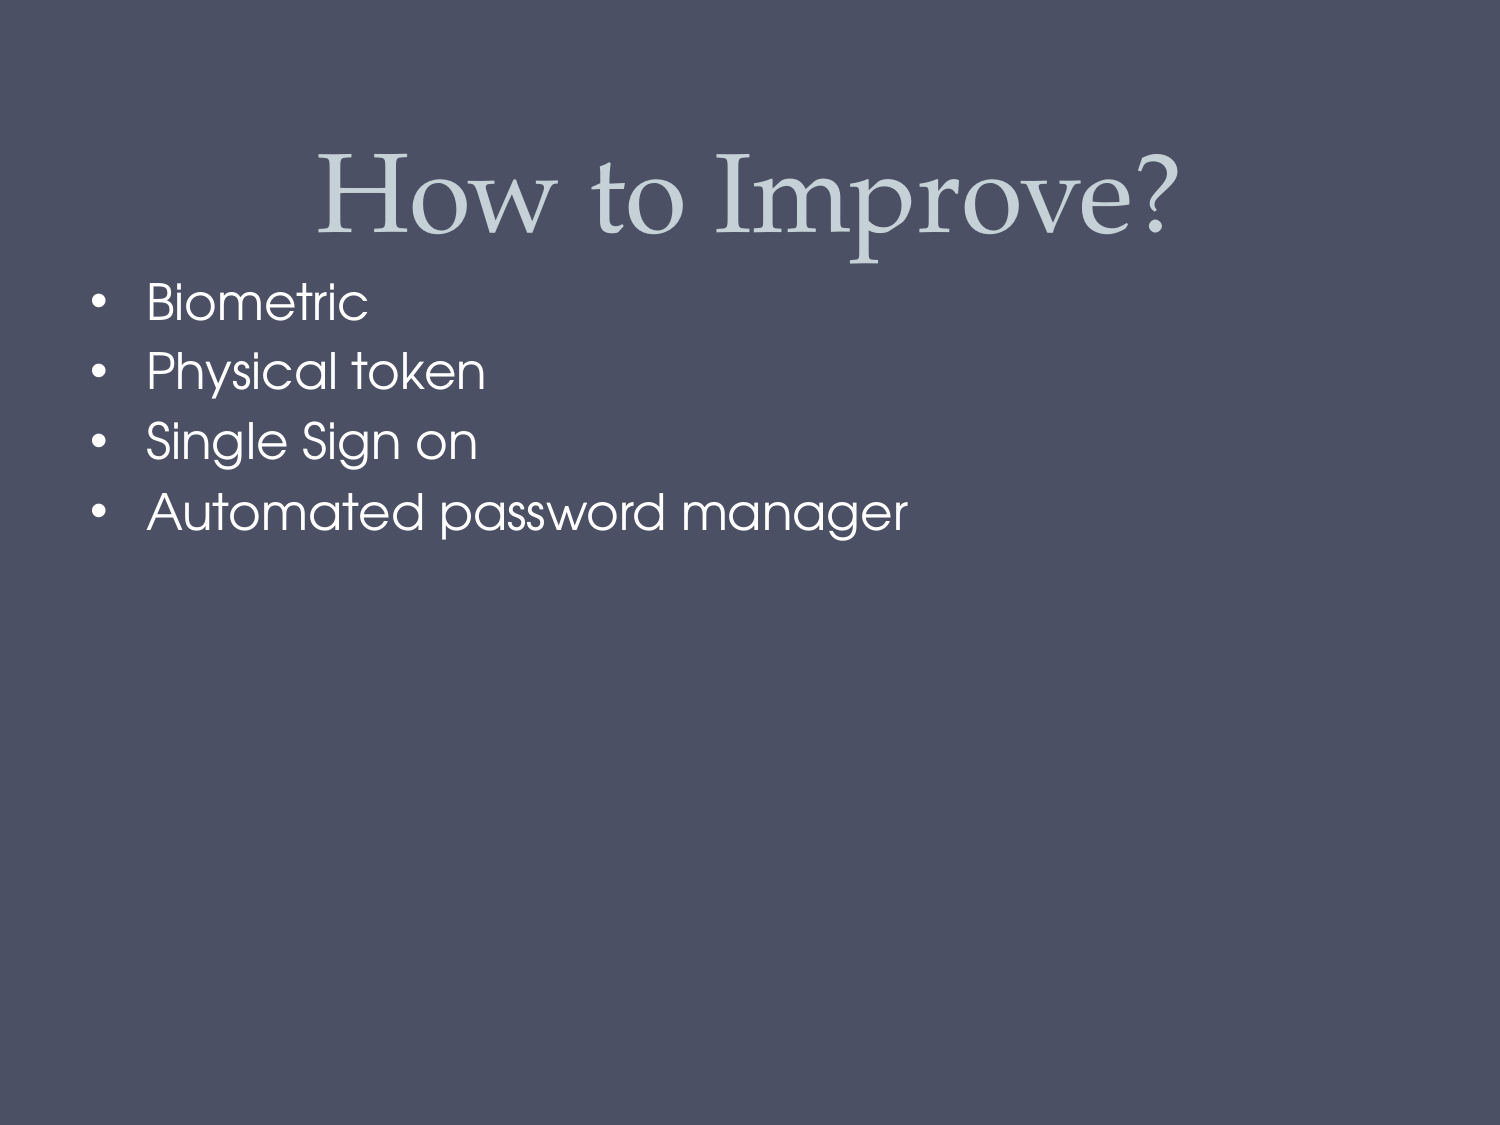

# How to Improve?
Biometric
Physical token
Single Sign on
Automated password manager